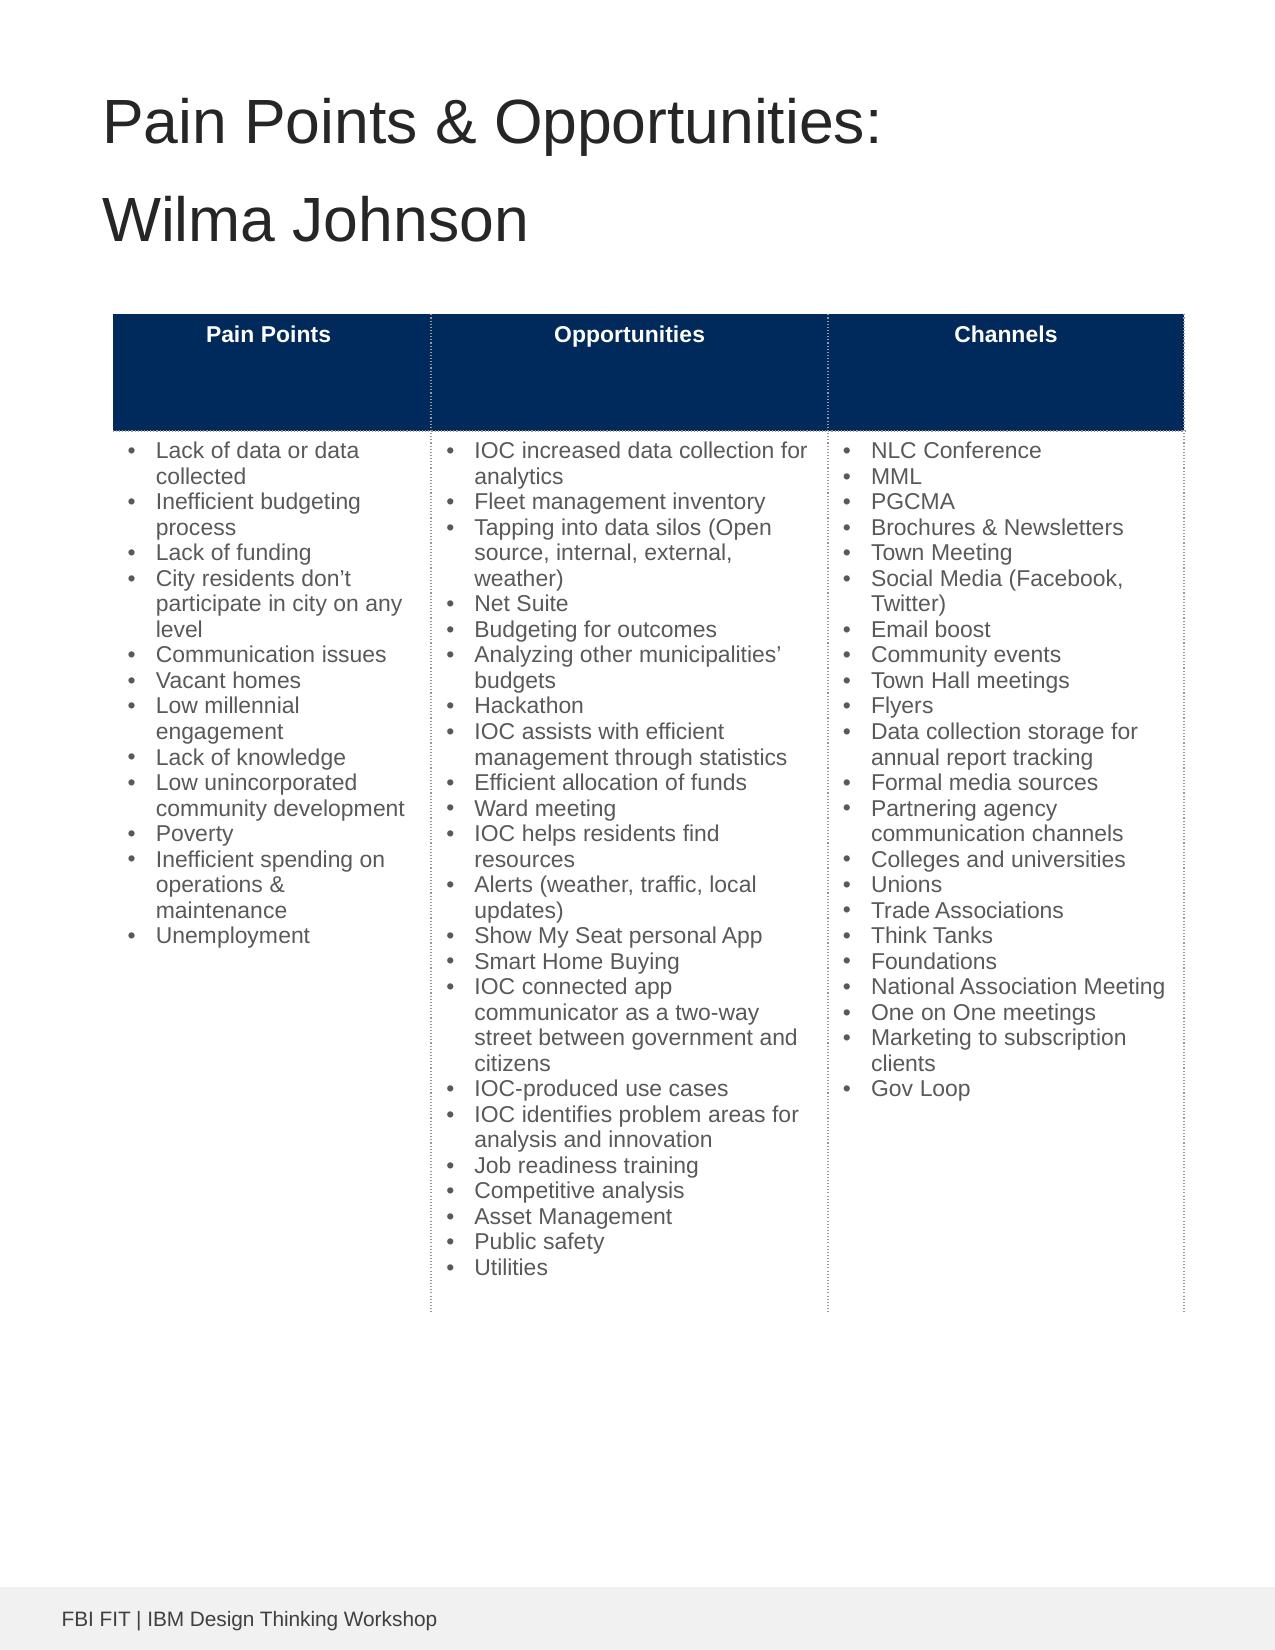

Pain Points & Opportunities:
Wilma Johnson
| Pain Points | Opportunities | Channels |
| --- | --- | --- |
| Lack of data or data collected Inefficient budgeting process Lack of funding City residents don’t participate in city on any level Communication issues Vacant homes Low millennial engagement Lack of knowledge Low unincorporated community development Poverty Inefficient spending on operations & maintenance Unemployment | IOC increased data collection for analytics Fleet management inventory Tapping into data silos (Open source, internal, external, weather) Net Suite Budgeting for outcomes Analyzing other municipalities’ budgets Hackathon IOC assists with efficient management through statistics Efficient allocation of funds Ward meeting IOC helps residents find resources Alerts (weather, traffic, local updates) Show My Seat personal App Smart Home Buying IOC connected app communicator as a two-way street between government and citizens IOC-produced use cases IOC identifies problem areas for analysis and innovation Job readiness training Competitive analysis Asset Management Public safety Utilities | NLC Conference MML PGCMA Brochures & Newsletters Town Meeting Social Media (Facebook, Twitter) Email boost Community events Town Hall meetings Flyers Data collection storage for annual report tracking Formal media sources Partnering agency communication channels Colleges and universities Unions Trade Associations Think Tanks Foundations National Association Meeting One on One meetings Marketing to subscription clients Gov Loop |
FBI FIT | IBM Design Thinking Workshop